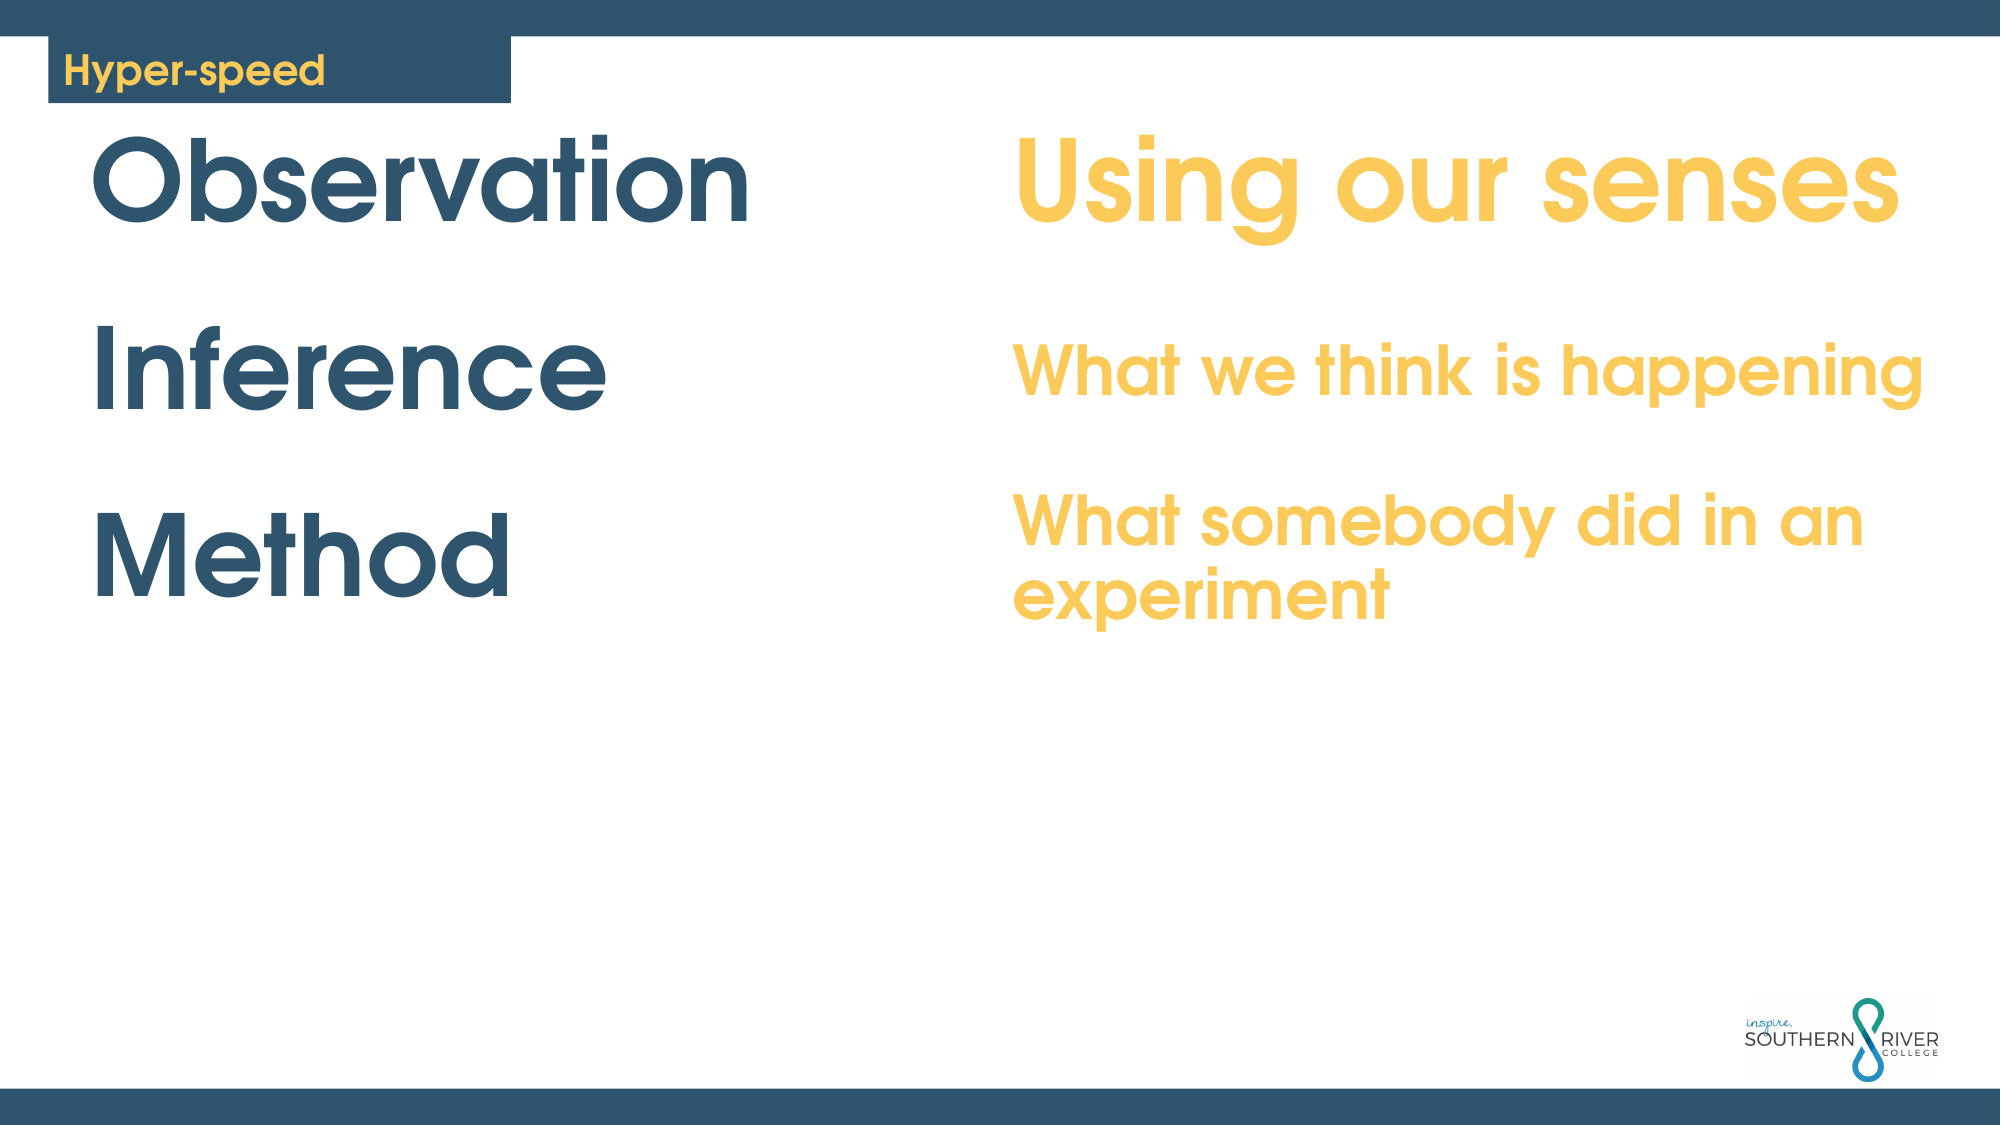

Observation
Using our senses
Inference
What we think is happening
Method
What somebody did in an experiment